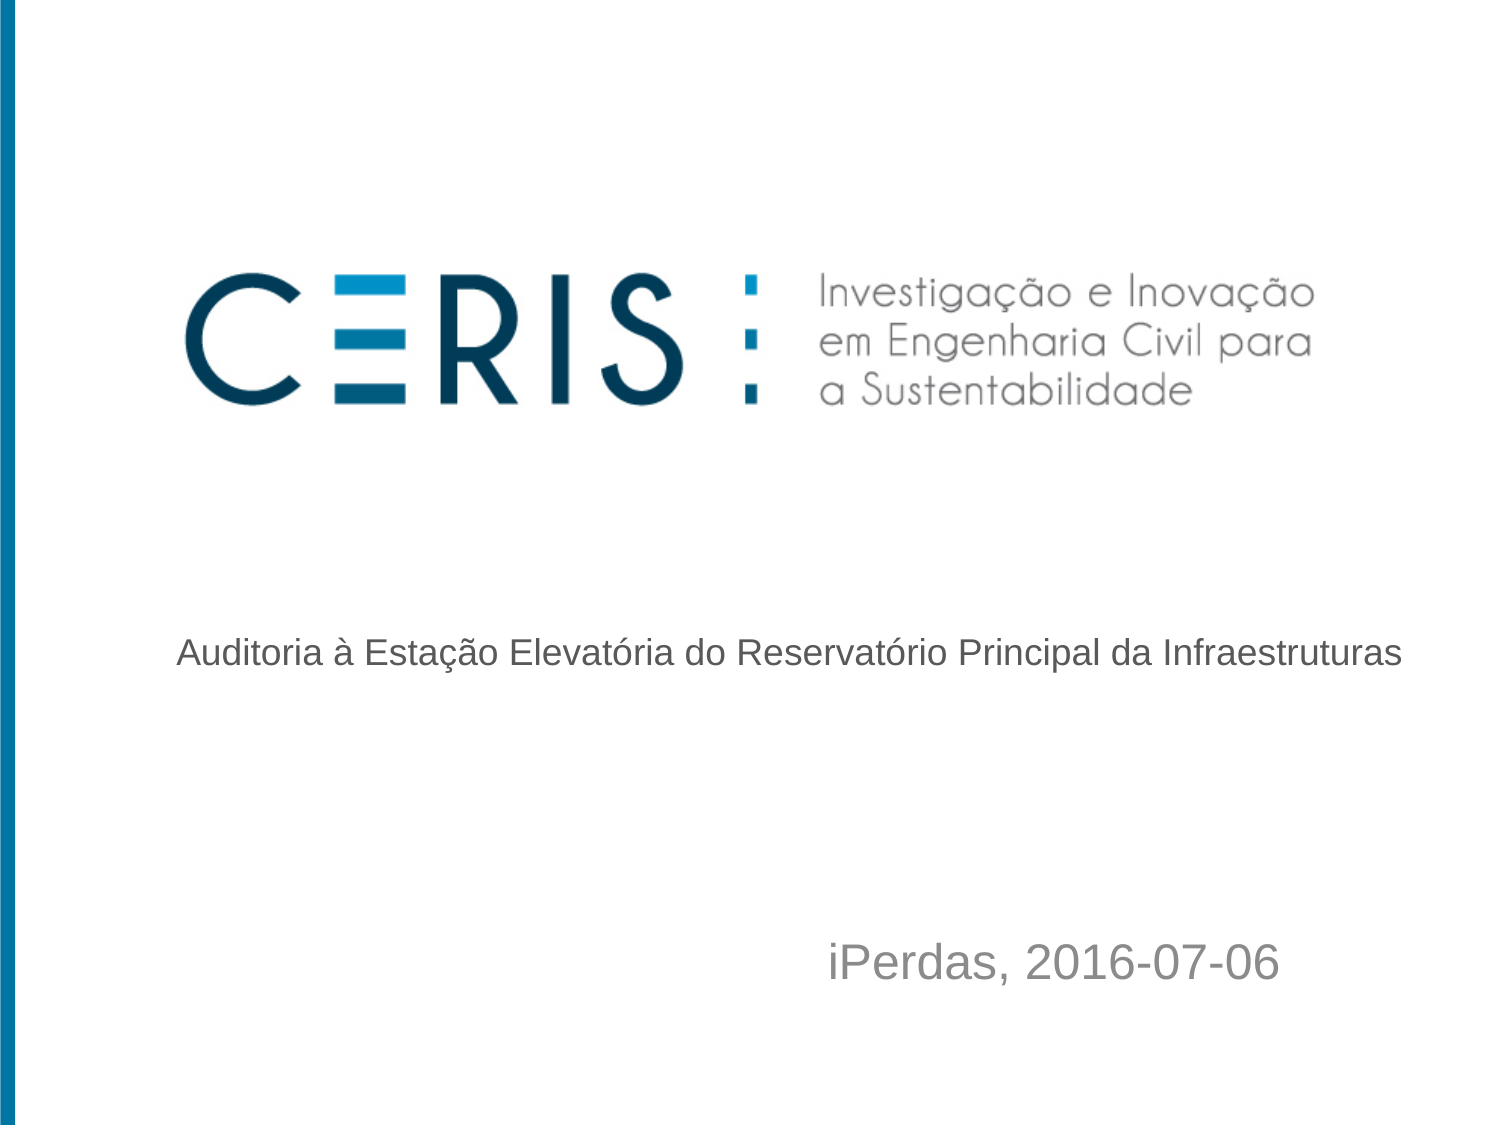

# Auditoria à Estação Elevatória do Reservatório Principal da Infraestruturas
iPerdas, 2016-07-06